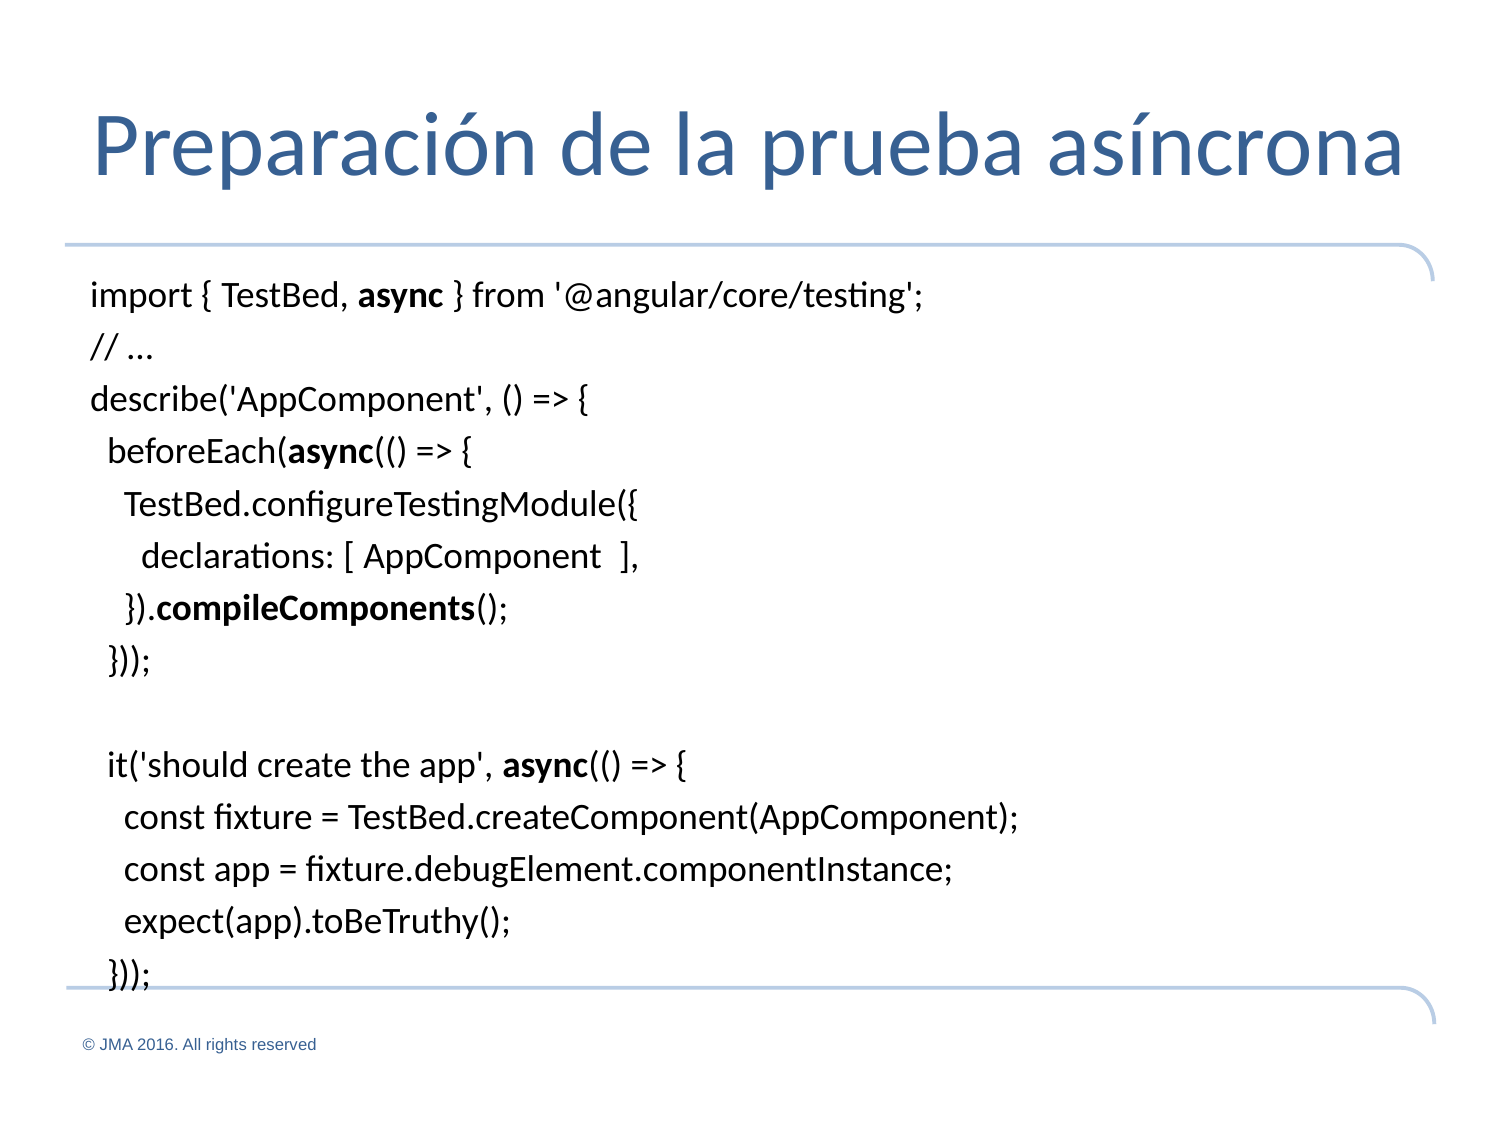

# Preparación de la prueba asíncrona
import { TestBed, async } from '@angular/core/testing';
// …
describe('AppComponent', () => {
  beforeEach(async(() => {
    TestBed.configureTestingModule({
      declarations: [ AppComponent  ],
    }).compileComponents();
  }));

  it('should create the app', async(() => {
    const fixture = TestBed.createComponent(AppComponent);
    const app = fixture.debugElement.componentInstance;
    expect(app).toBeTruthy();
  }));